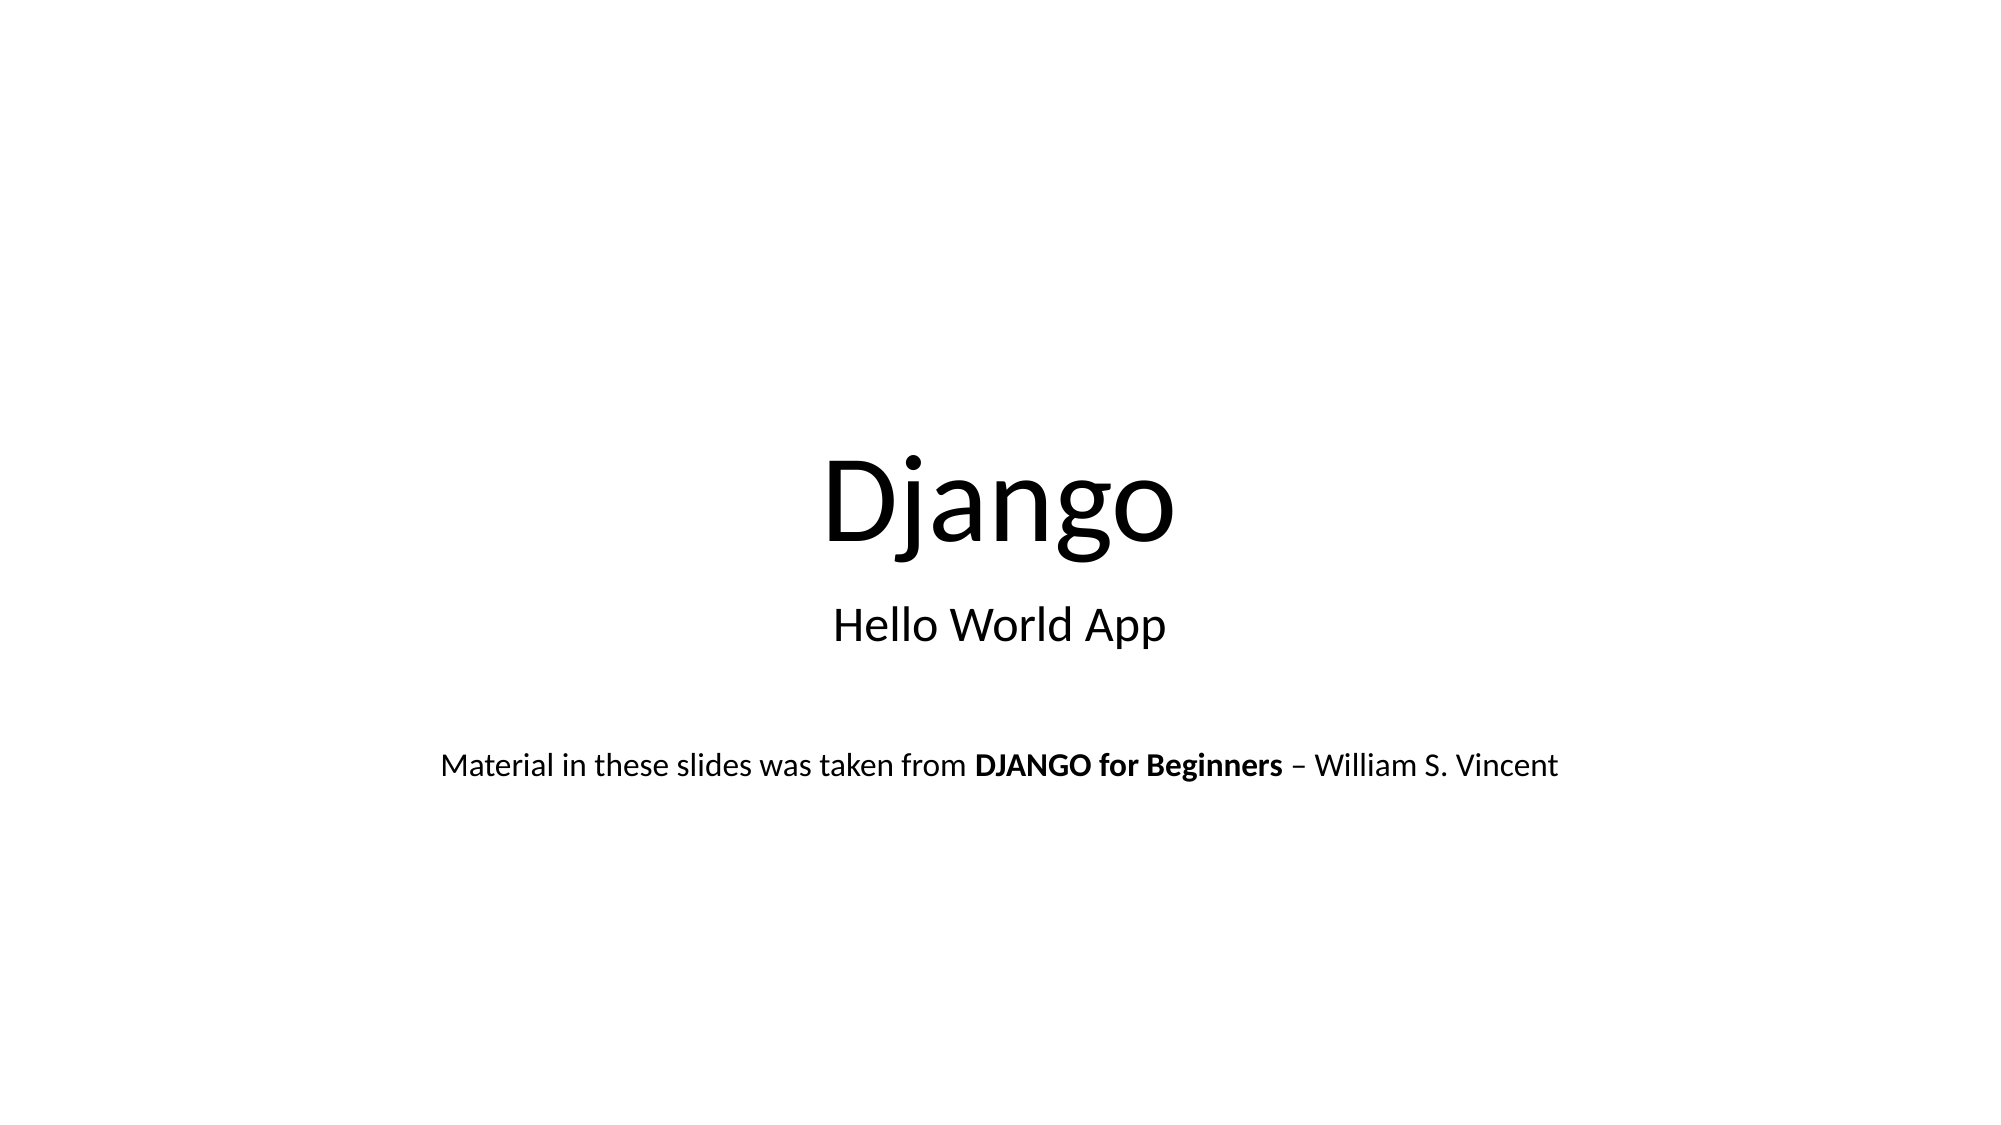

# Django
Hello World App

Material in these slides was taken from DJANGO for Beginners – William S. Vincent